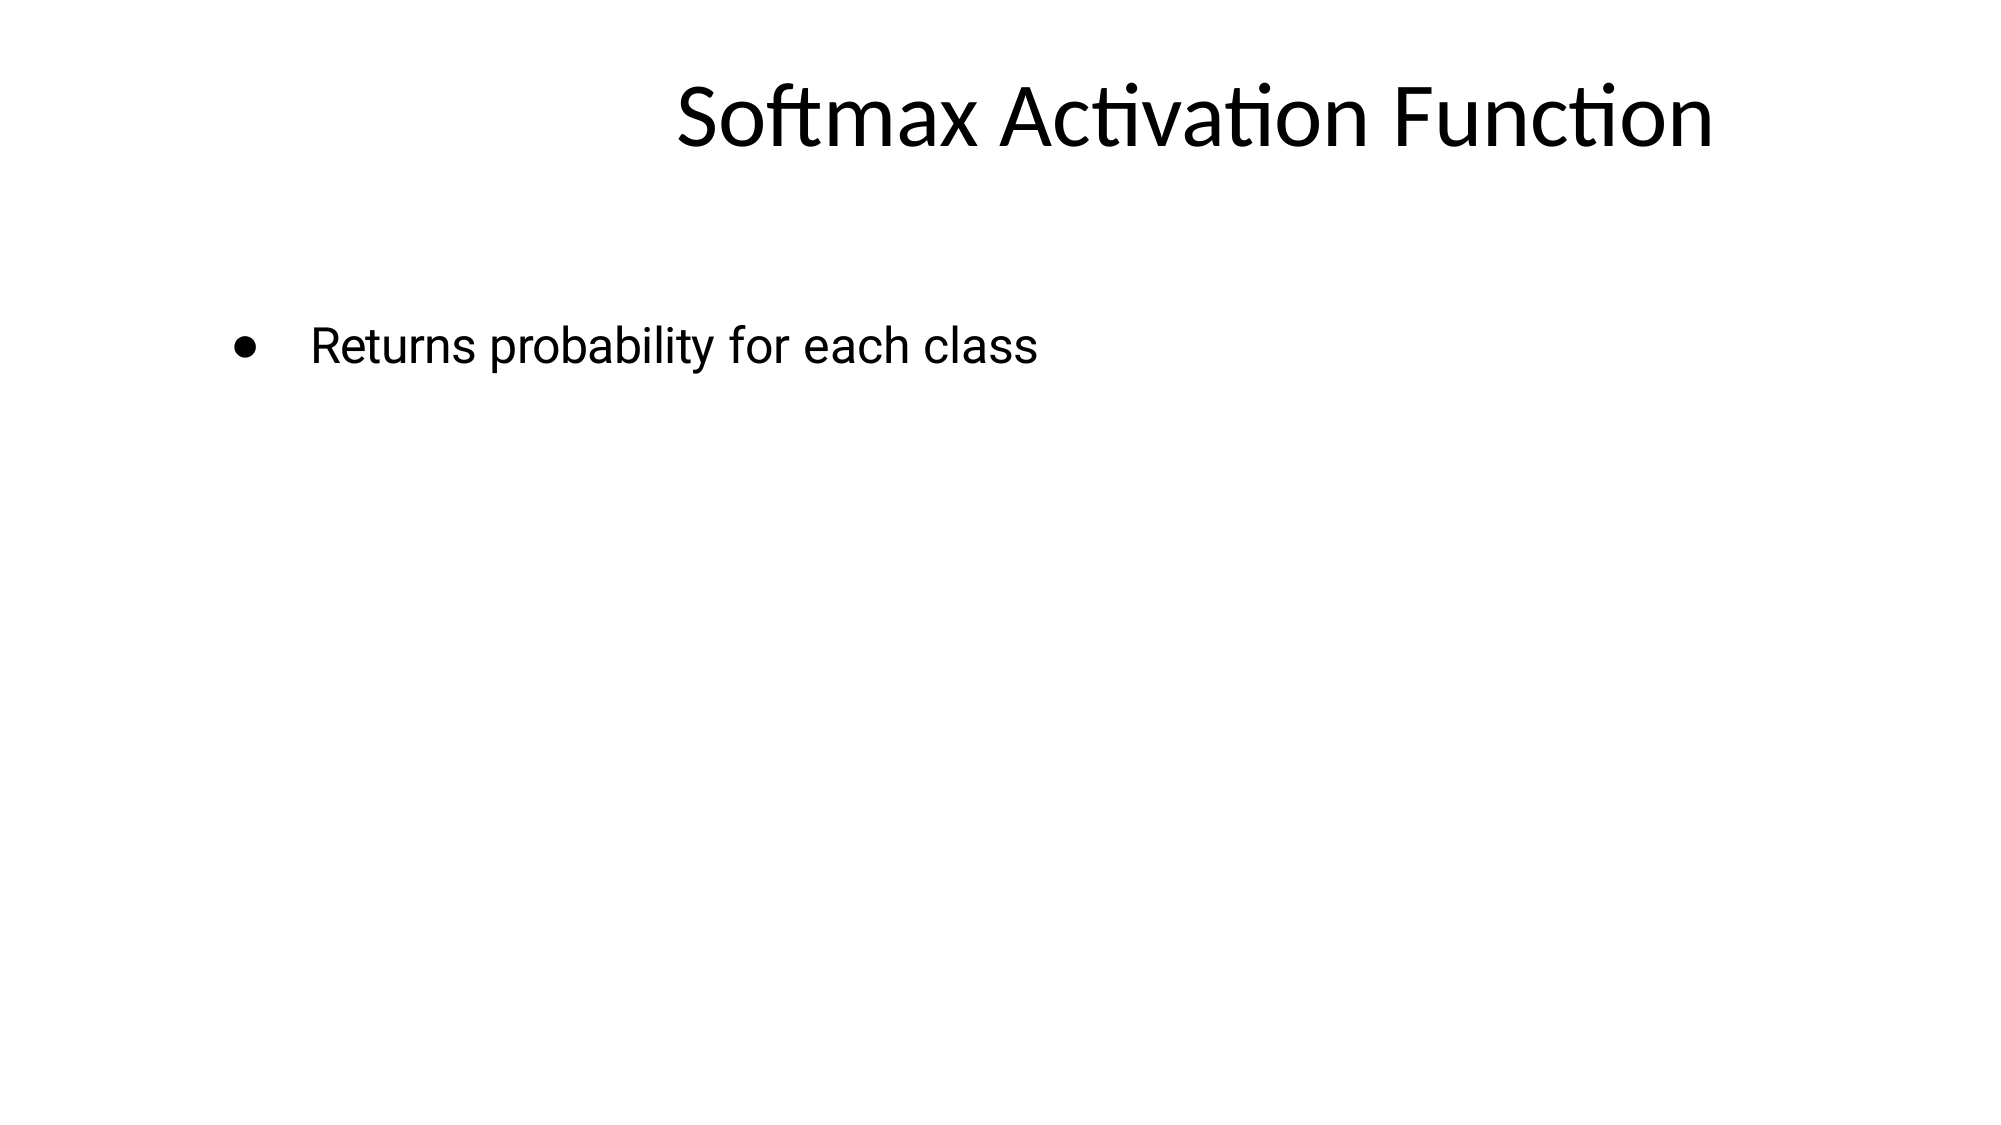

# Softmax Activation Function
Returns probability for each class